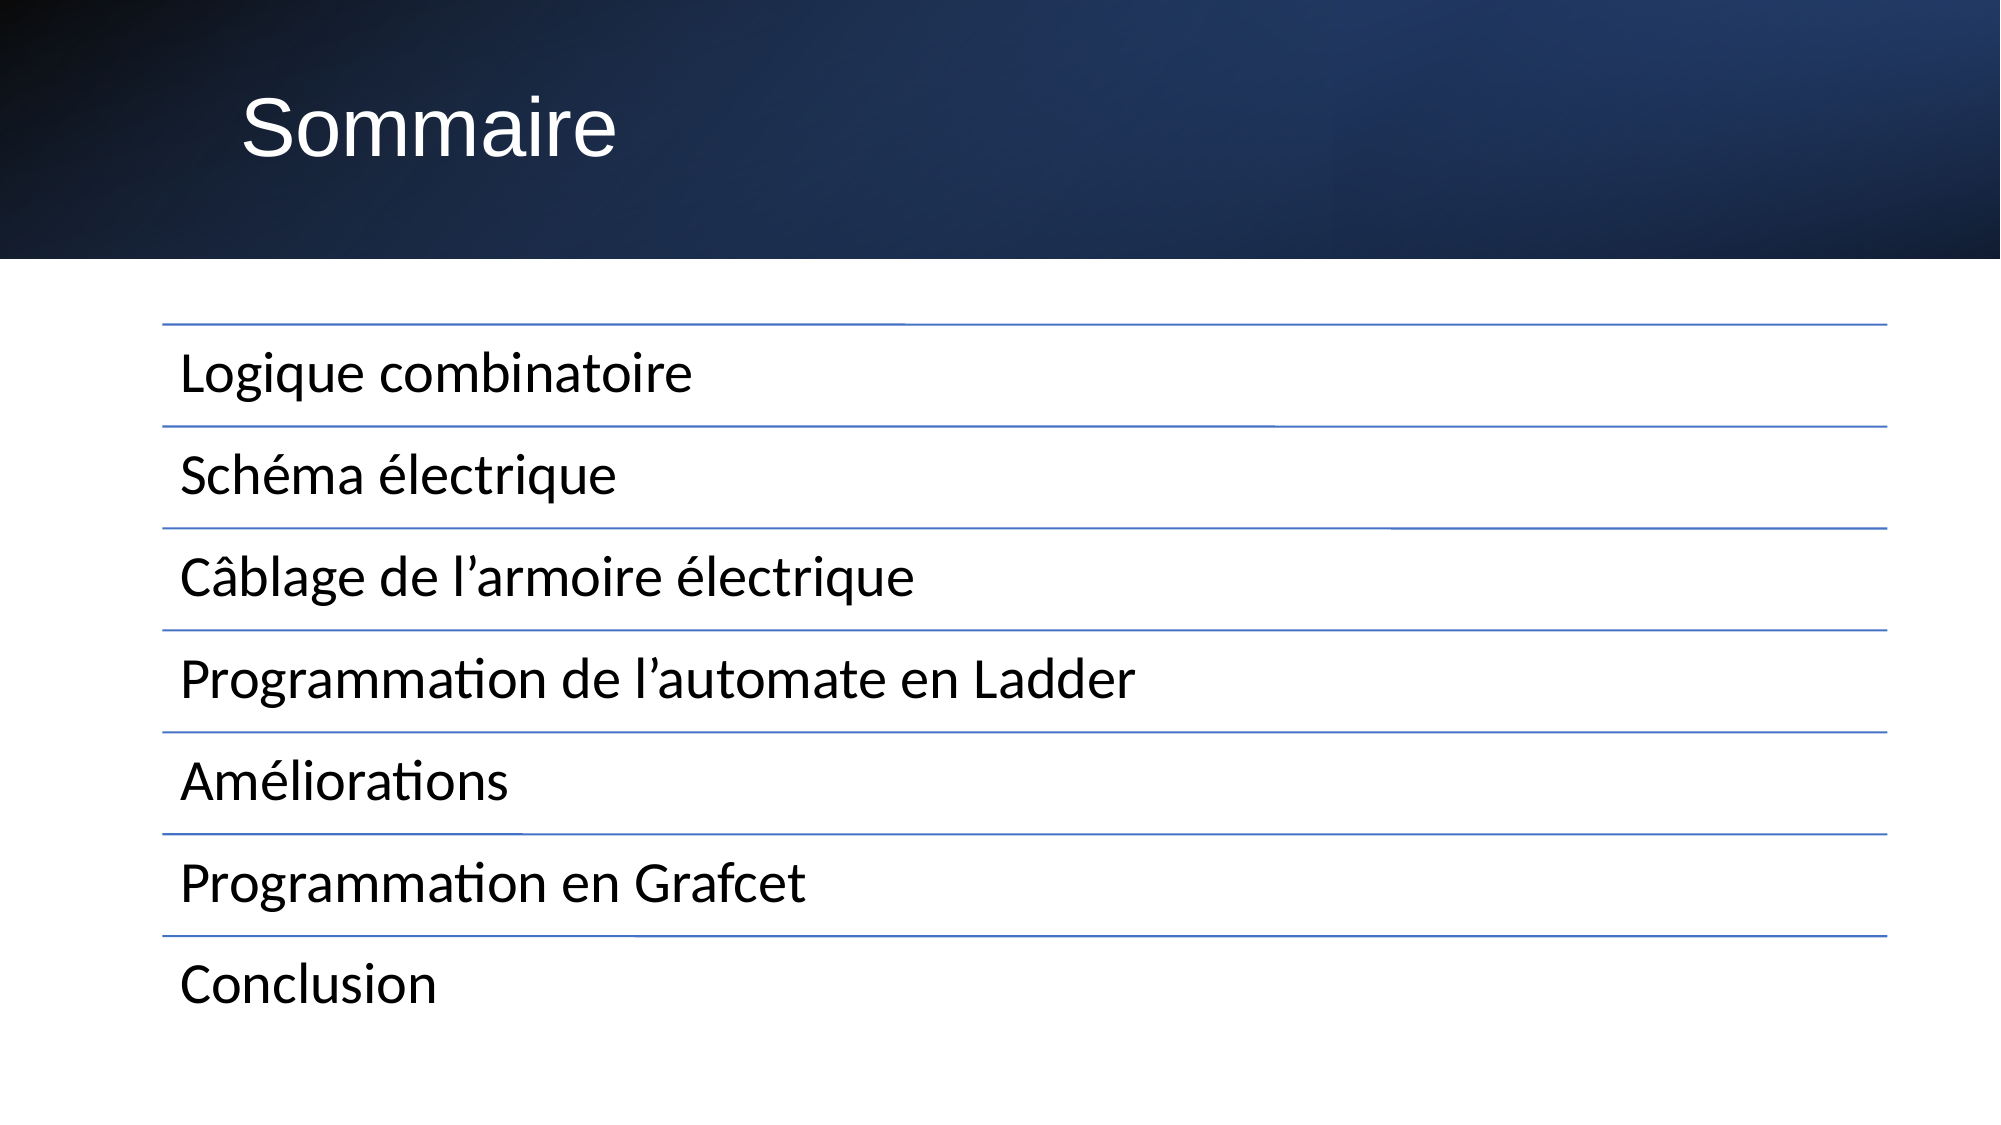

# Sommaire
Logique combinatoire
Schéma électrique
Câblage de l’armoire électrique
Programmation de l’automate en Ladder
Améliorations
Programmation en Grafcet
Conclusion